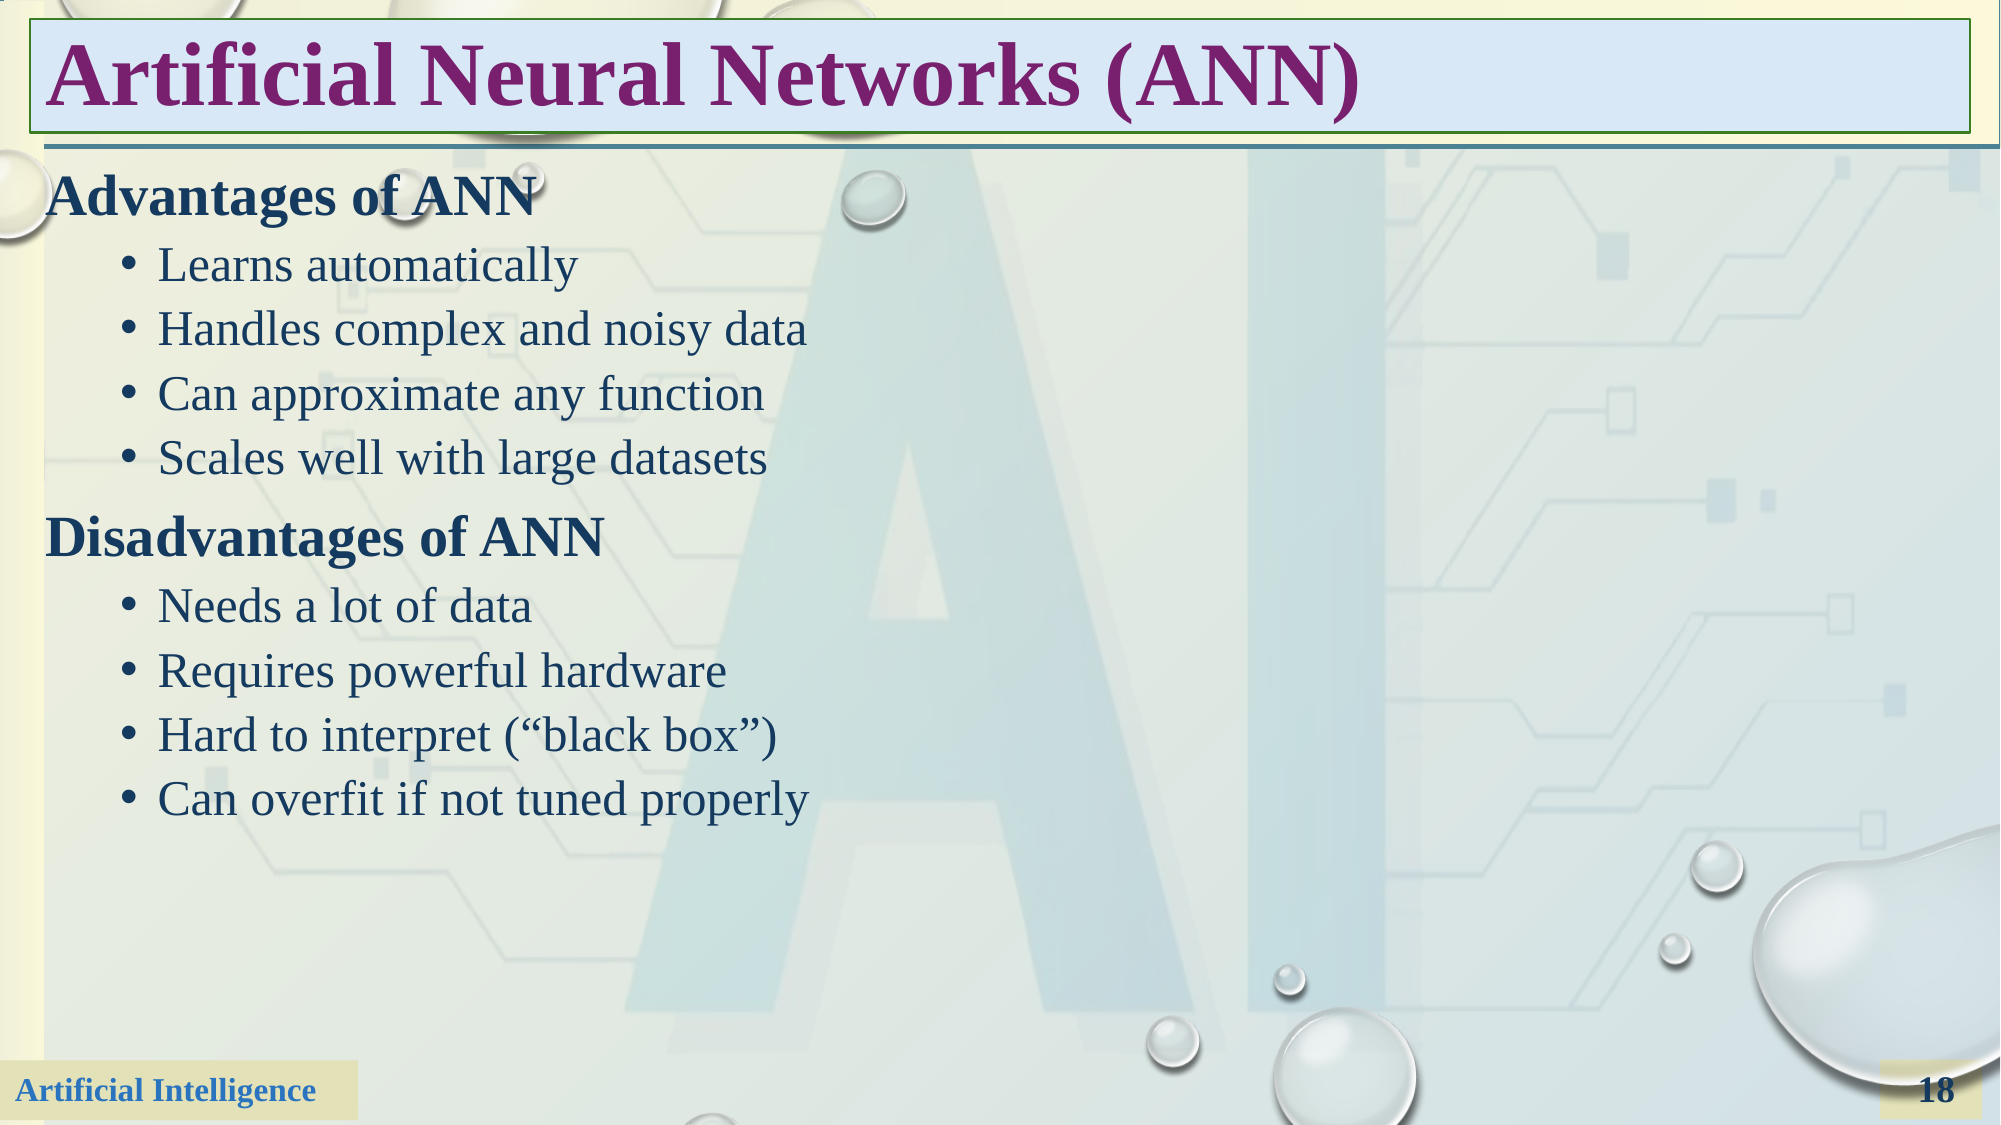

# Artificial Neural Networks (ANN)
Advantages of ANN
Learns automatically
Handles complex and noisy data
Can approximate any function
Scales well with large datasets
Disadvantages of ANN
Needs a lot of data
Requires powerful hardware
Hard to interpret (“black box”)
Can overfit if not tuned properly

18